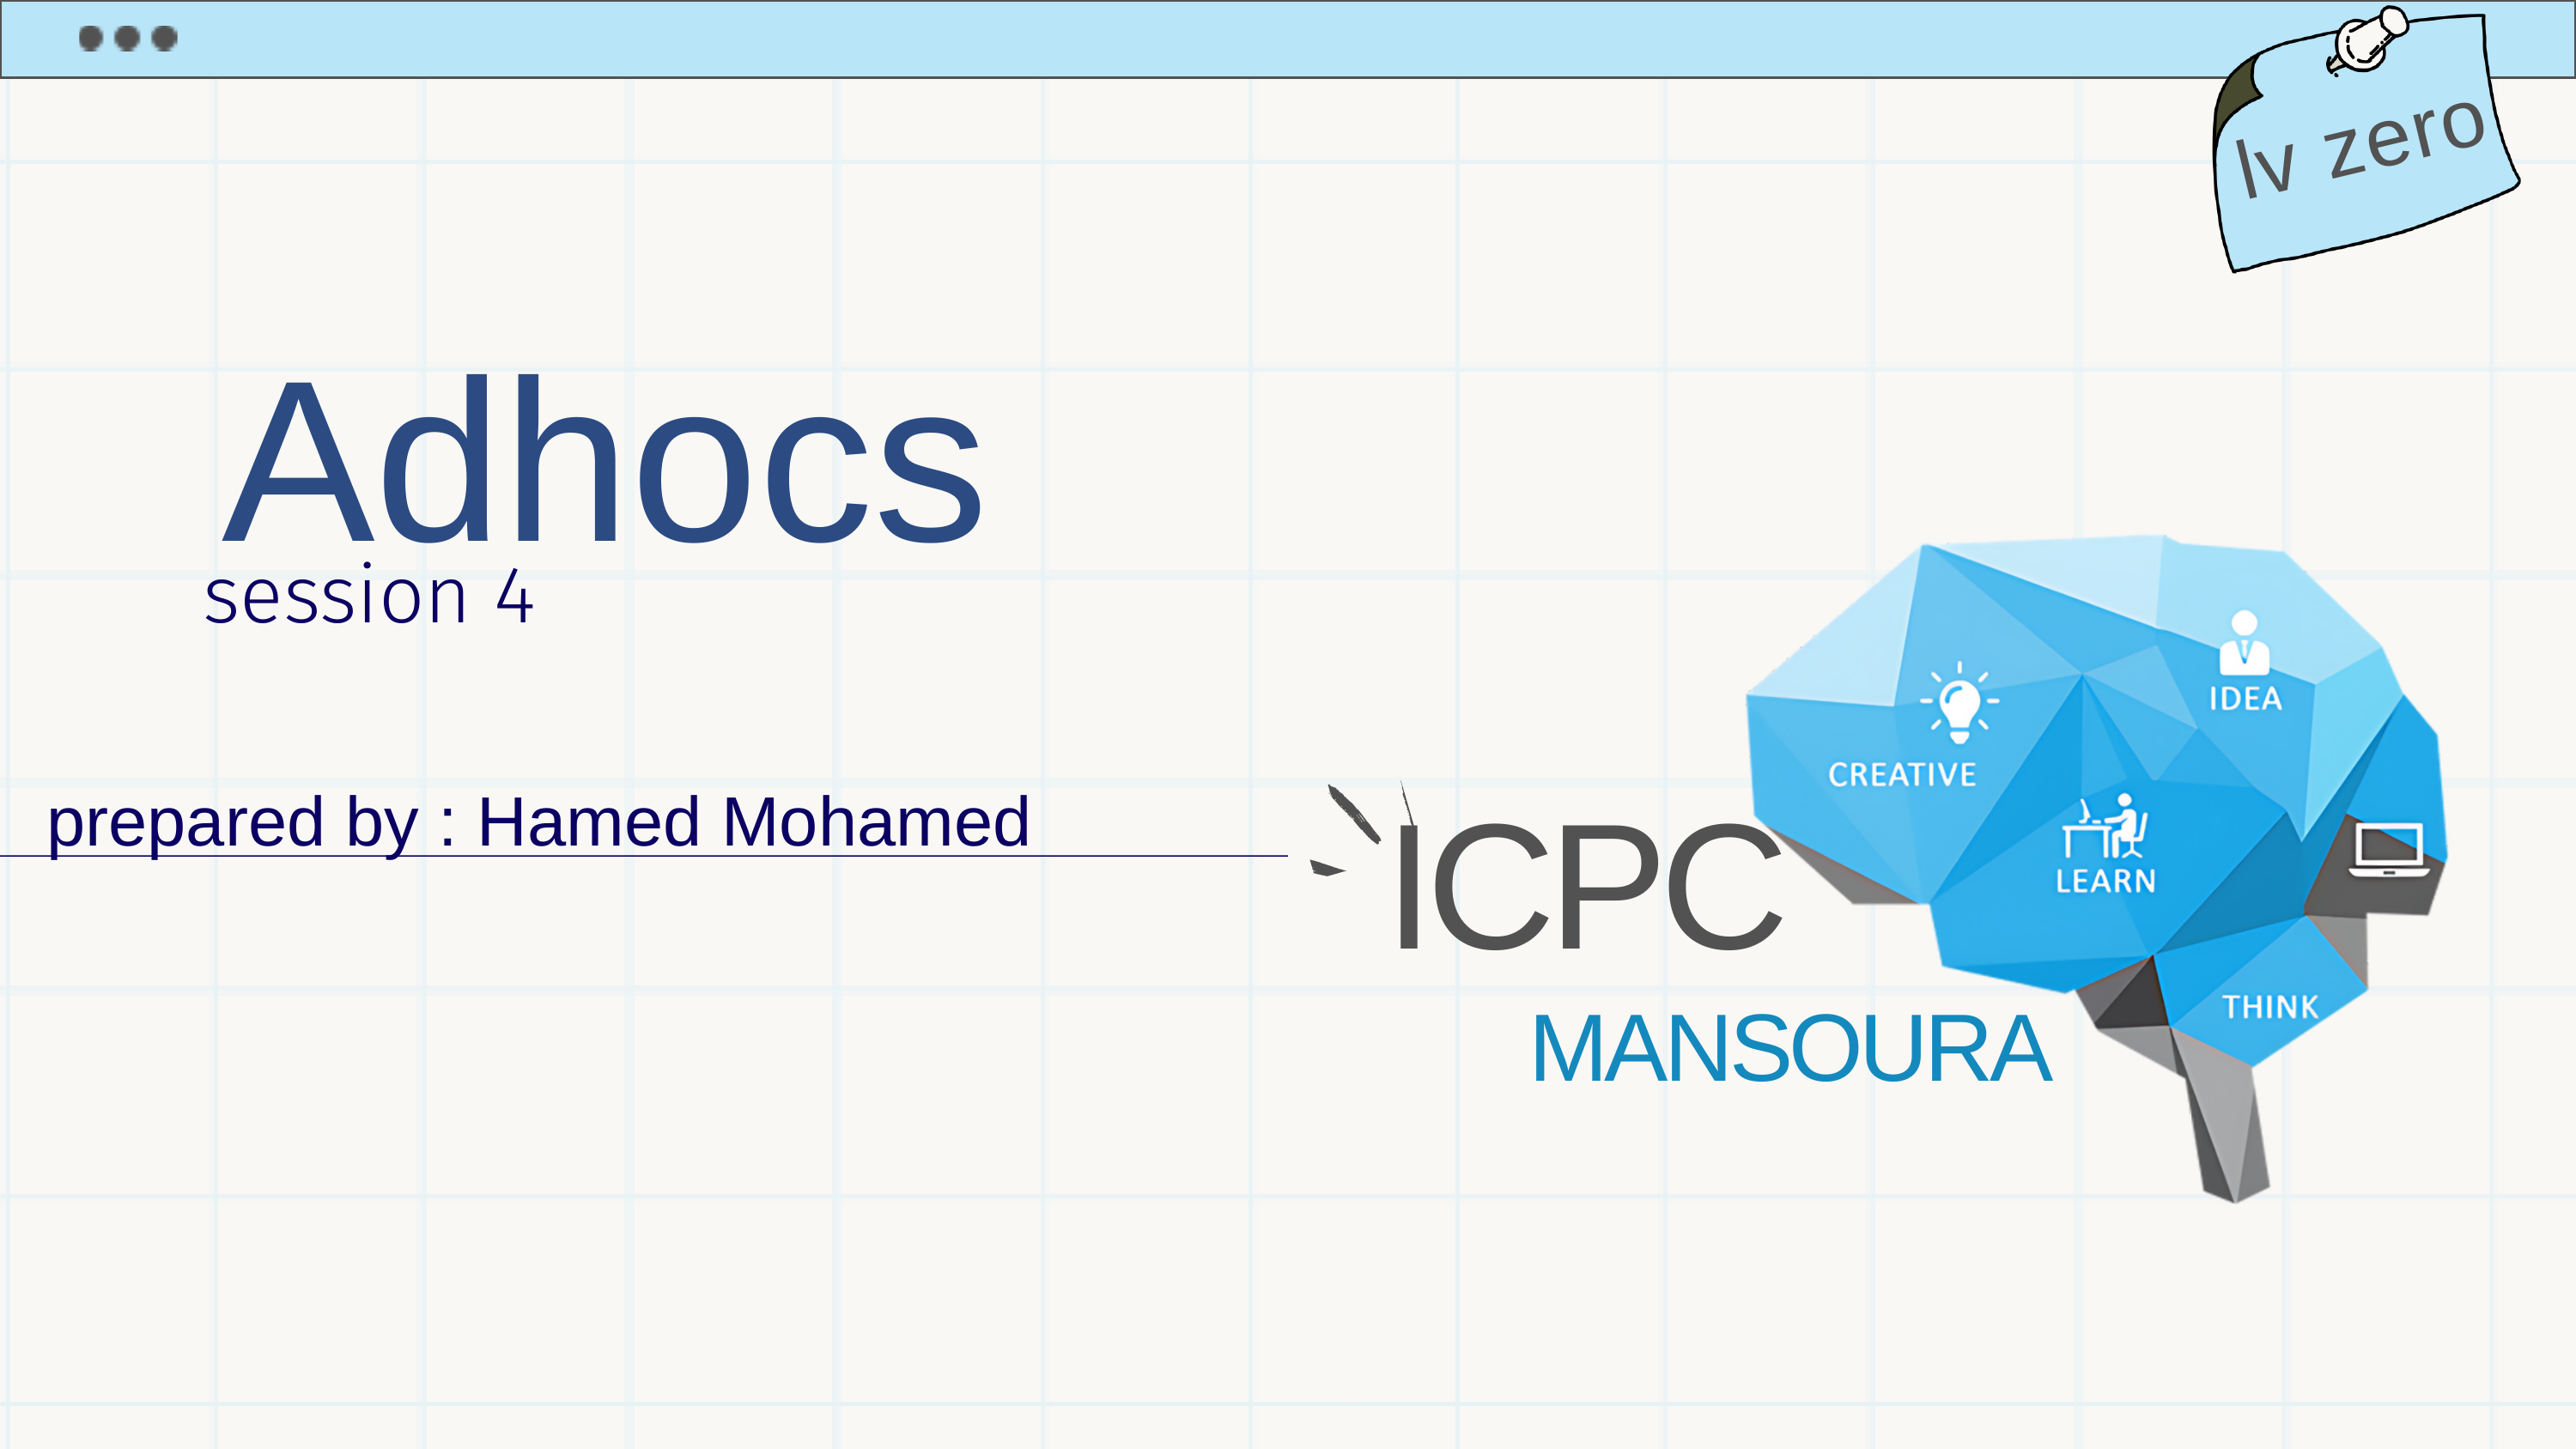

lv zero

 Adhocs

session 4
prepared by : Hamed Mohamed

ICPC
MANSOURA